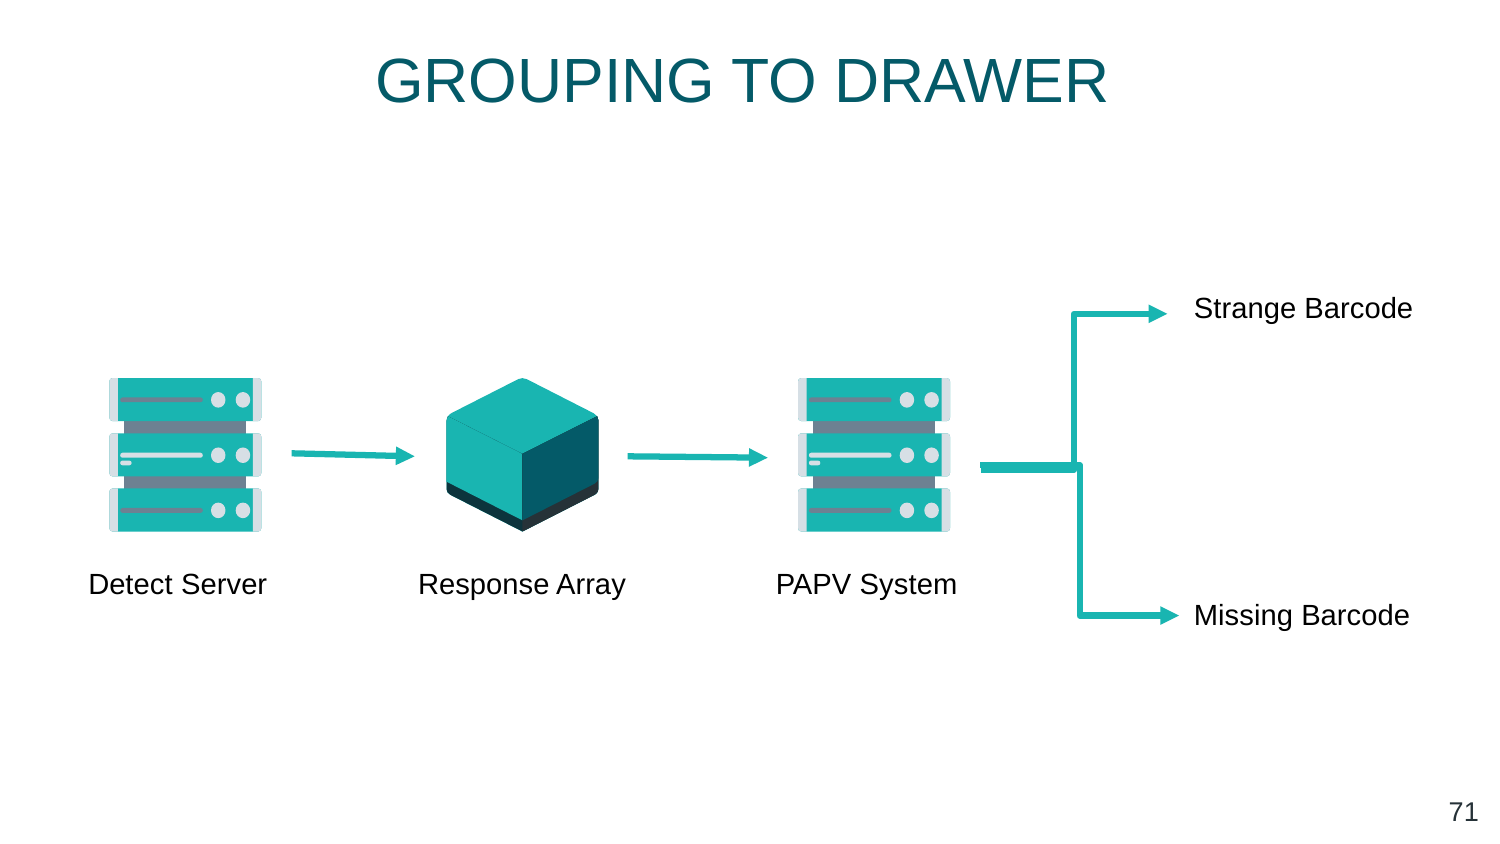

GROUPING TO DRAWER
Strange Barcode

PAPV System

Response Array
Missing Barcode
Detect Server
71